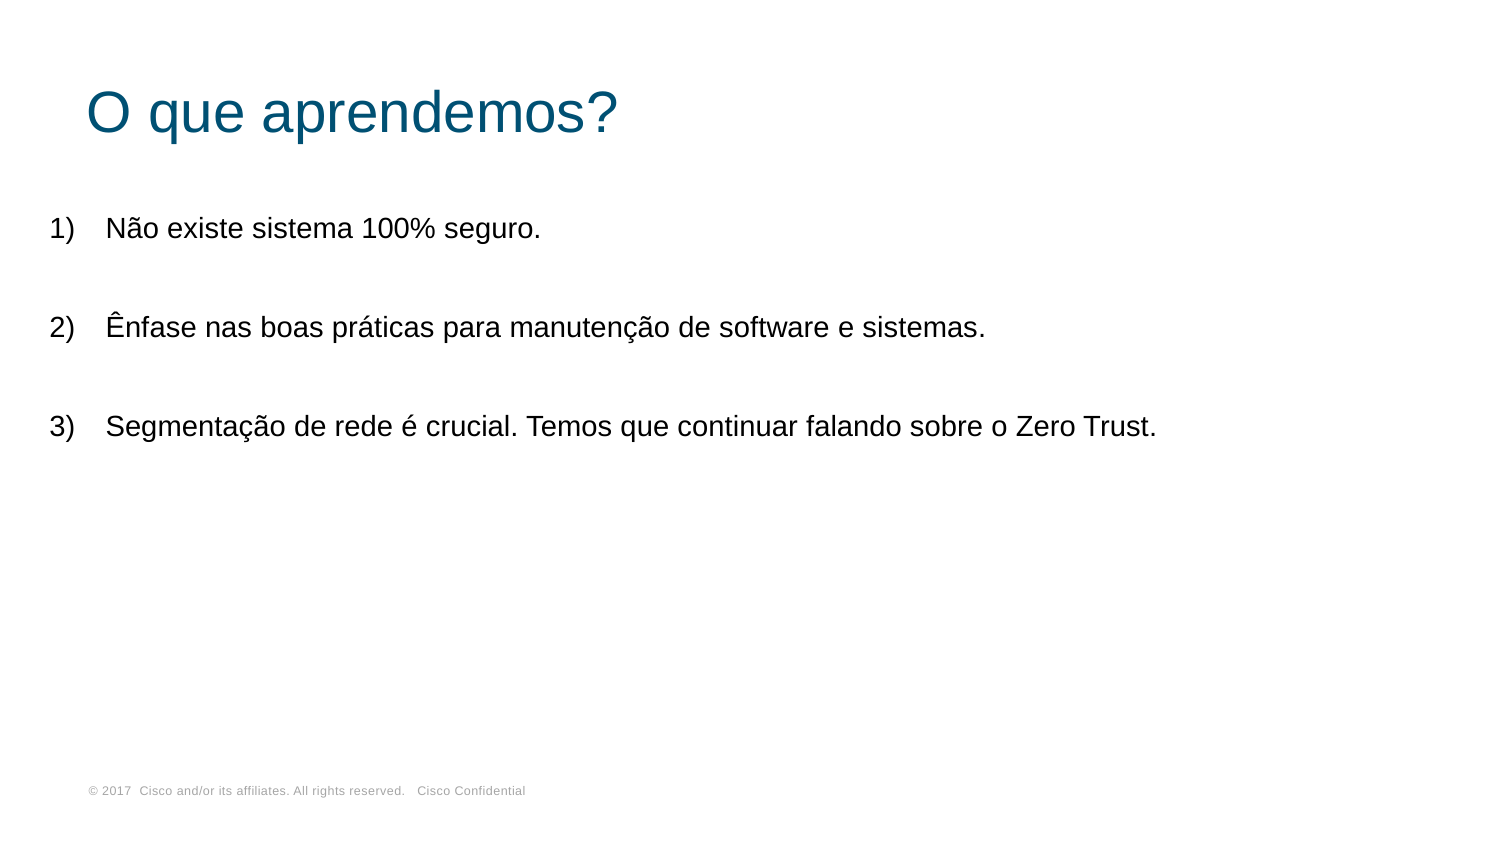

# O que aprendemos?
Não existe sistema 100% seguro.

Ênfase nas boas práticas para manutenção de software e sistemas.

Segmentação de rede é crucial. Temos que continuar falando sobre o Zero Trust.